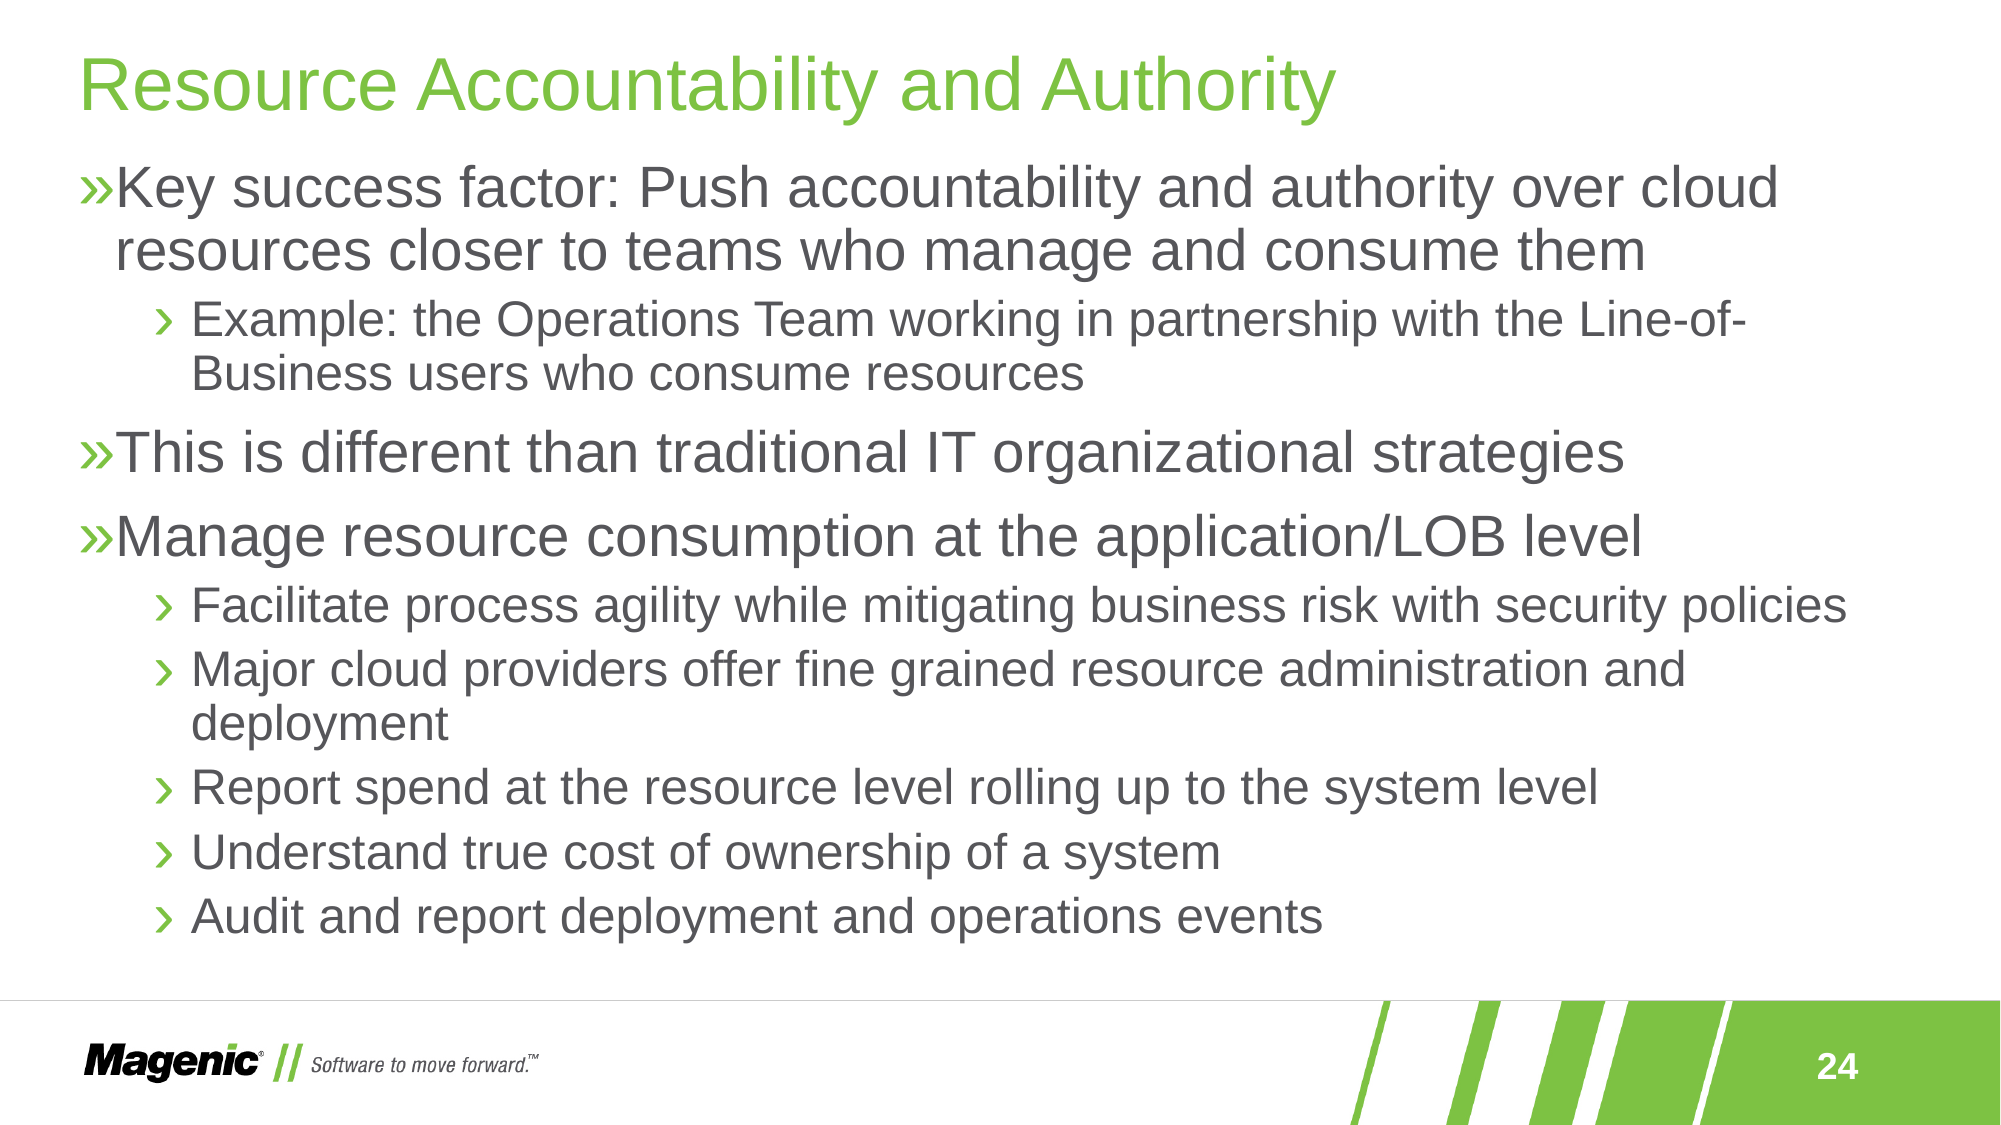

# Resource Accountability and Authority
Key success factor: Push accountability and authority over cloud resources closer to teams who manage and consume them
Example: the Operations Team working in partnership with the Line-of-Business users who consume resources
This is different than traditional IT organizational strategies
Manage resource consumption at the application/LOB level
Facilitate process agility while mitigating business risk with security policies
Major cloud providers offer fine grained resource administration and deployment
Report spend at the resource level rolling up to the system level
Understand true cost of ownership of a system
Audit and report deployment and operations events